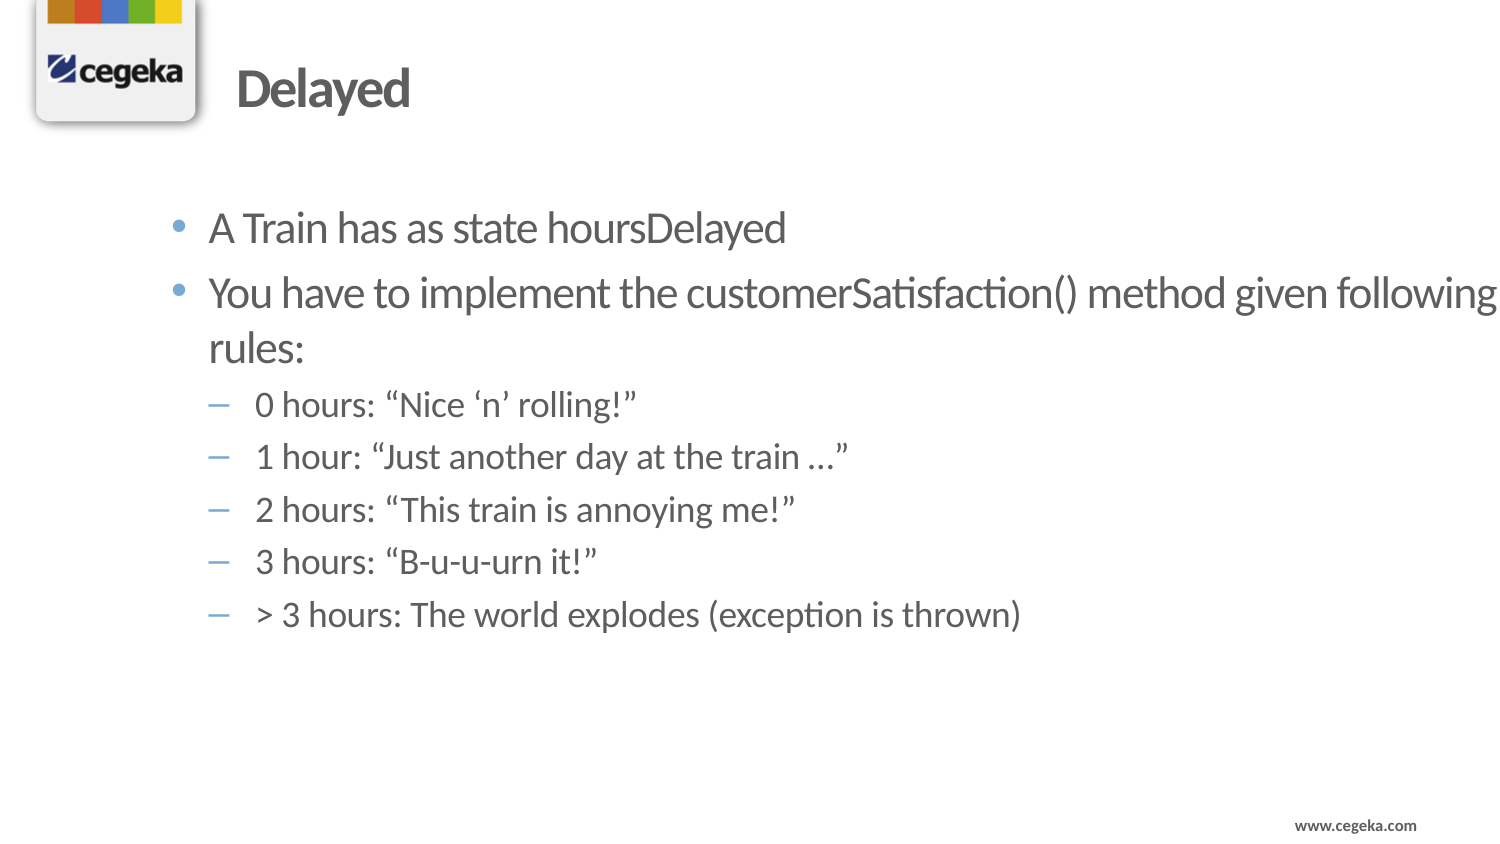

# Delayed
A Train has as state hoursDelayed
You have to implement the customerSatisfaction() method given following rules:
0 hours: “Nice ‘n’ rolling!”
1 hour: “Just another day at the train …”
2 hours: “This train is annoying me!”
3 hours: “B-u-u-urn it!”
> 3 hours: The world explodes (exception is thrown)